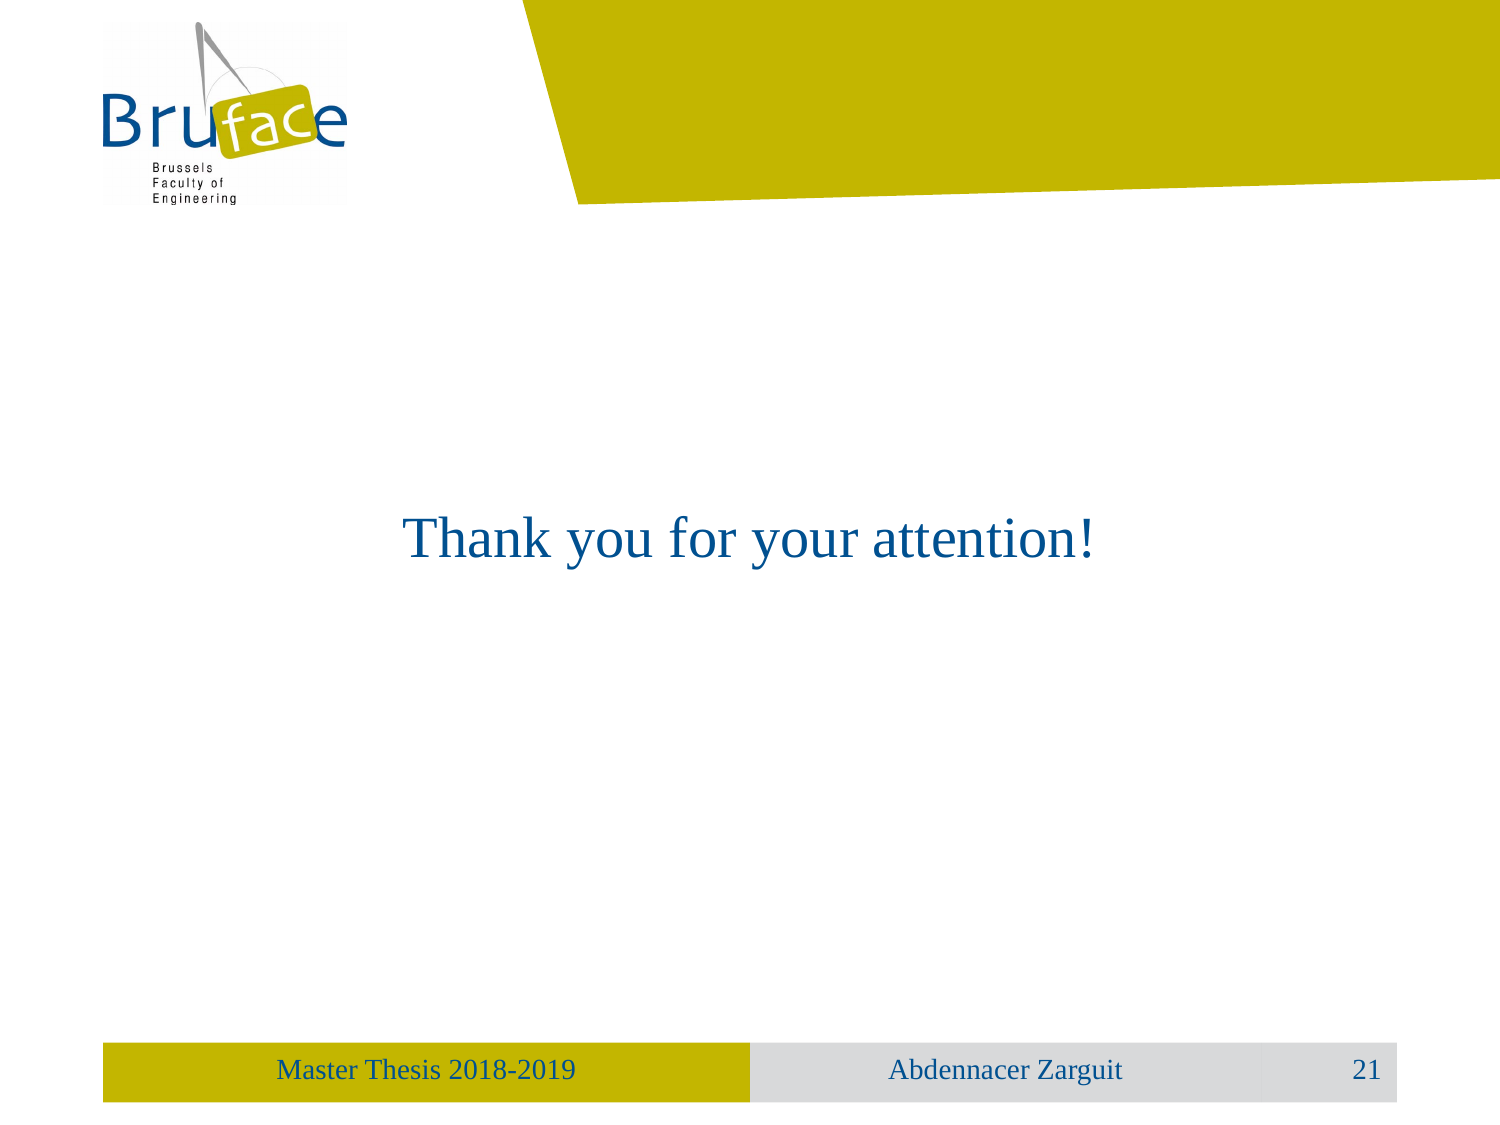

#

Thank you for your attention!
21